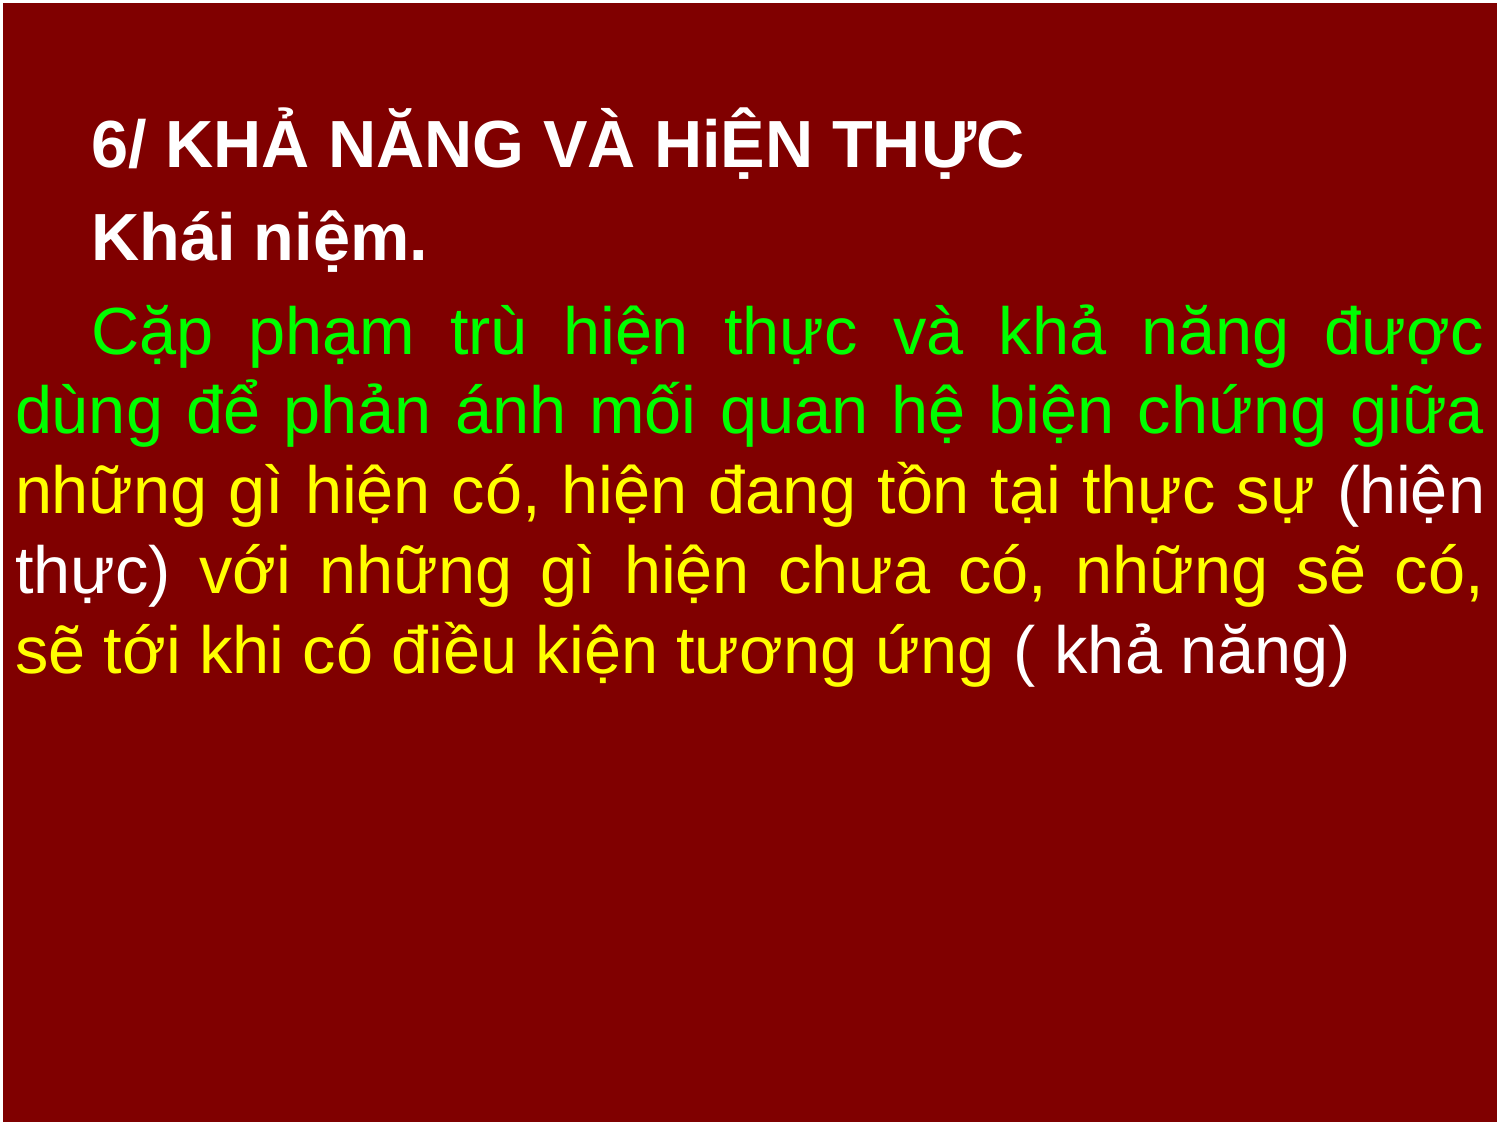

6/ KHẢ NĂNG VÀ HiỆN THỰC
Khái niệm.
Cặp phạm trù hiện thực và khả năng được dùng để phản ánh mối quan hệ biện chứng giữa những gì hiện có, hiện đang tồn tại thực sự (hiện thực) với những gì hiện chưa có, những sẽ có, sẽ tới khi có điều kiện tương ứng ( khả năng)